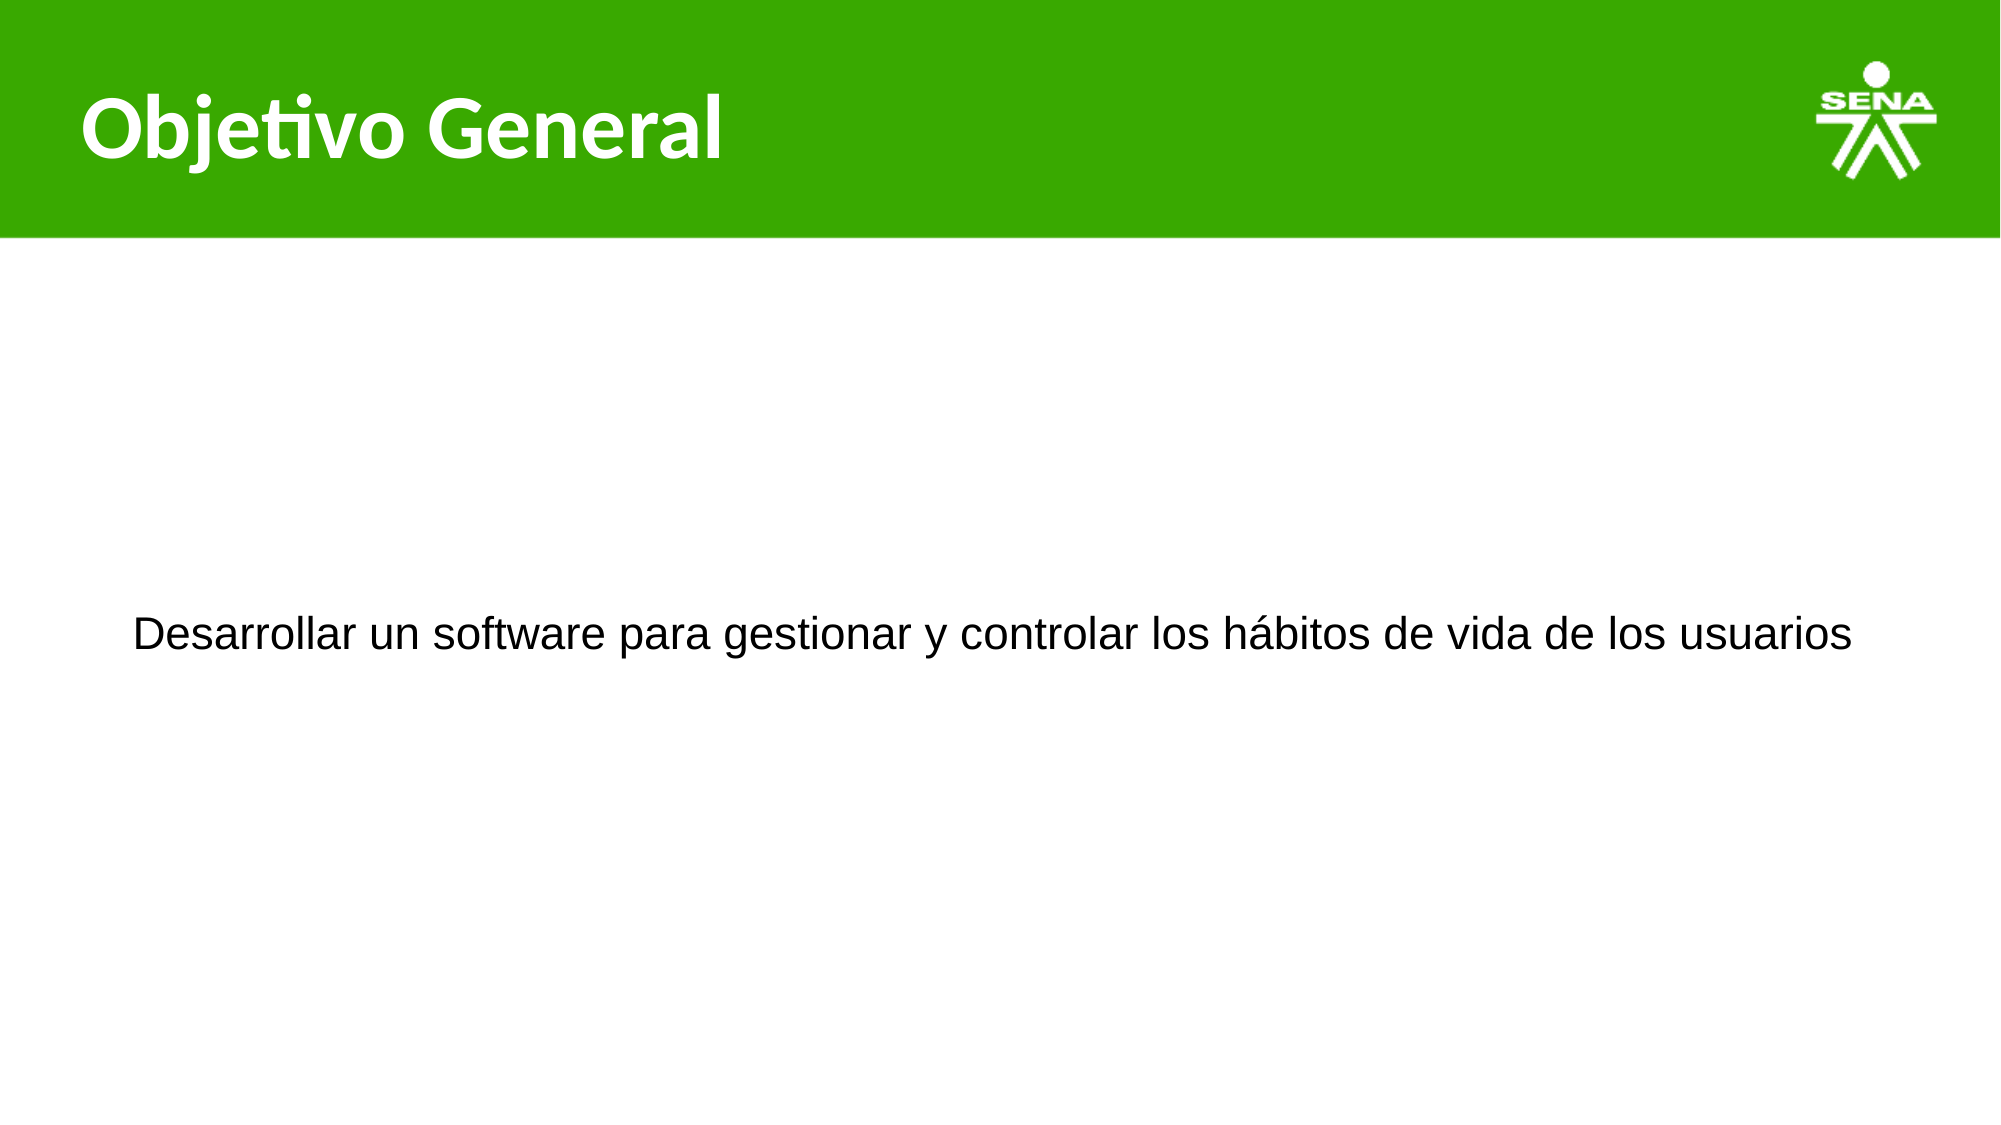

# Objetivo General
Desarrollar un software para gestionar y controlar los hábitos de vida de los usuarios